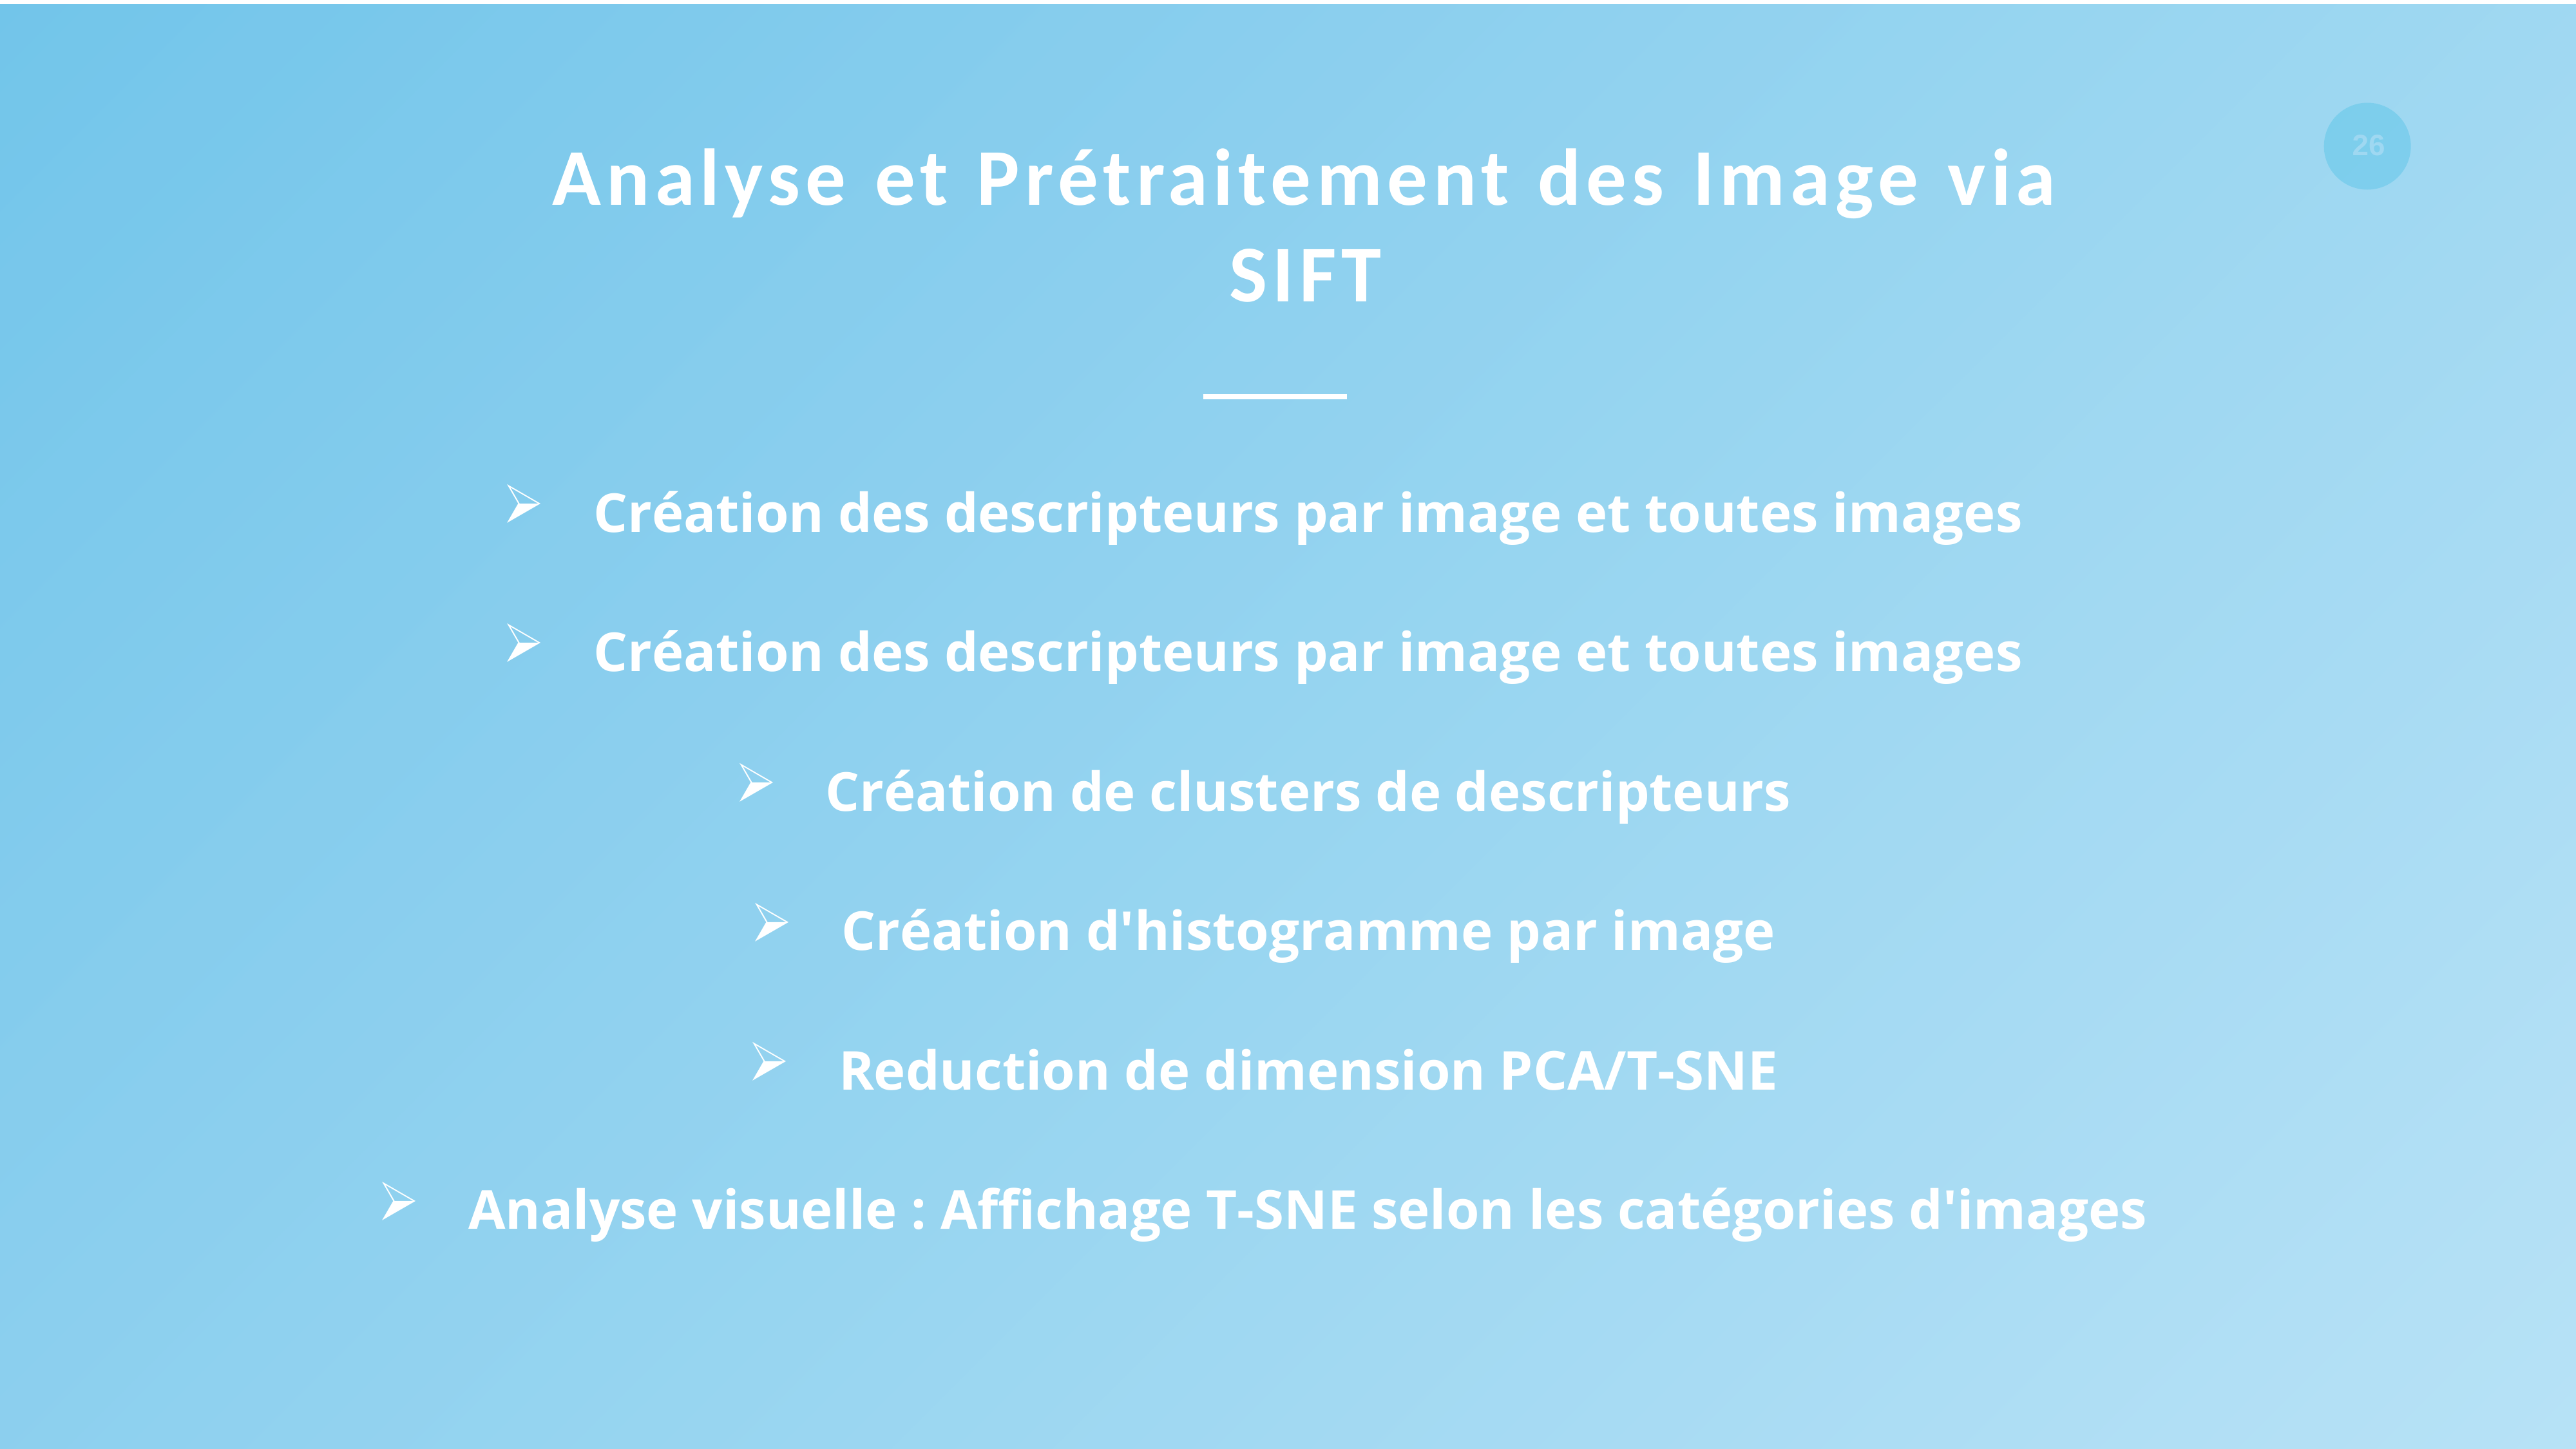

Analyse et Prétraitement des Image via
SIFT

Création des descripteurs par image et toutes images
Création des descripteurs par image et toutes images
Création de clusters de descripteurs
Création d'histogramme par image
Reduction de dimension PCA/T-SNE
Analyse visuelle : Affichage T-SNE selon les catégories d'images